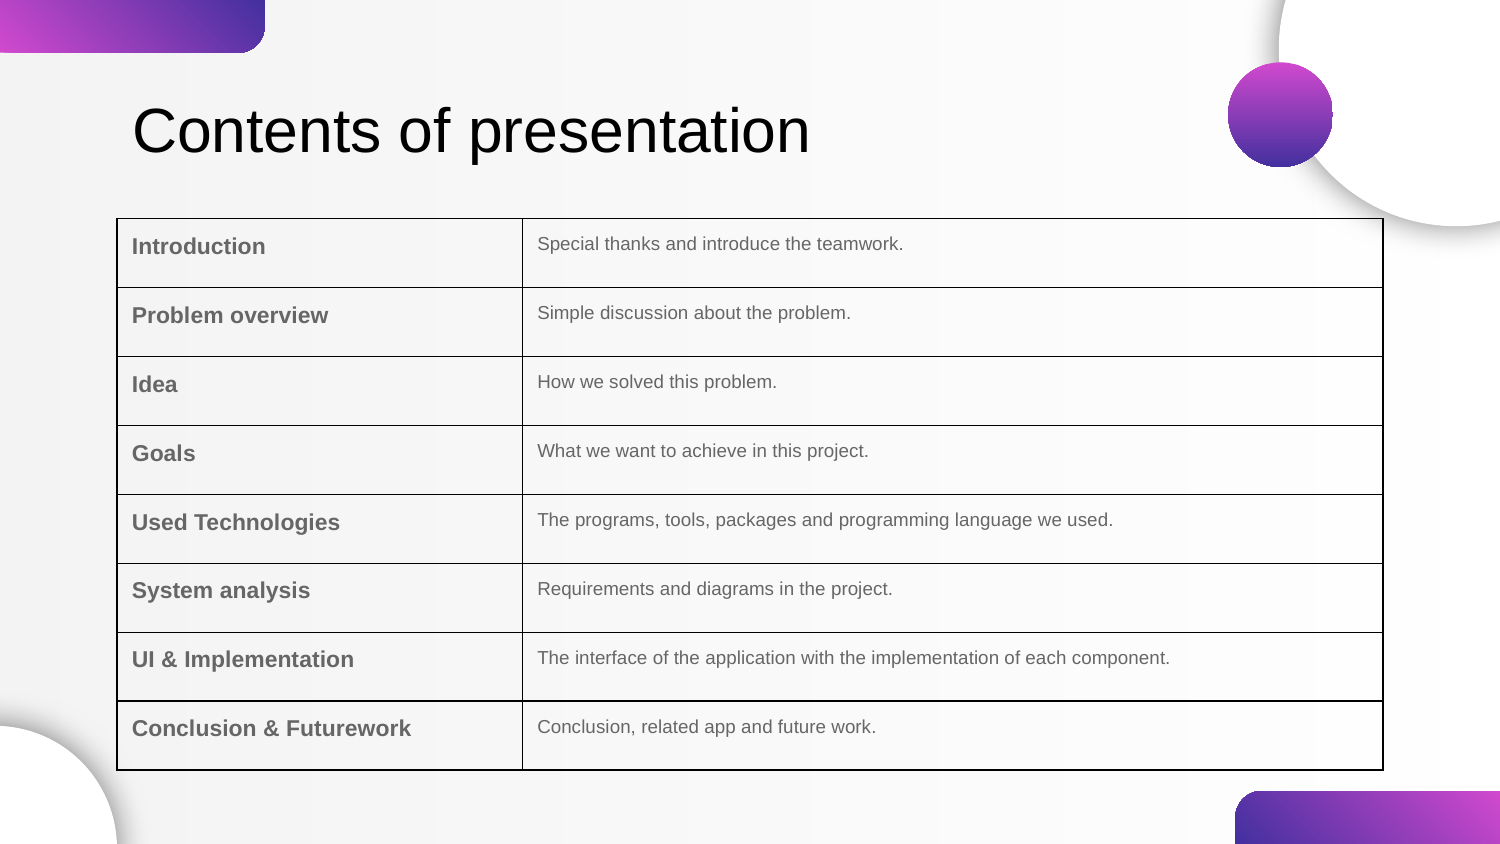

# Contents of presentation
| Introduction | Special thanks and introduce the teamwork. |
| --- | --- |
| Problem overview | Simple discussion about the problem. |
| Idea | How we solved this problem. |
| Goals | What we want to achieve in this project. |
| Used Technologies | The programs, tools, packages and programming language we used. |
| System analysis | Requirements and diagrams in the project. |
| UI & Implementation | The interface of the application with the implementation of each component. |
| Conclusion & Futurework | Conclusion, related app and future work. |